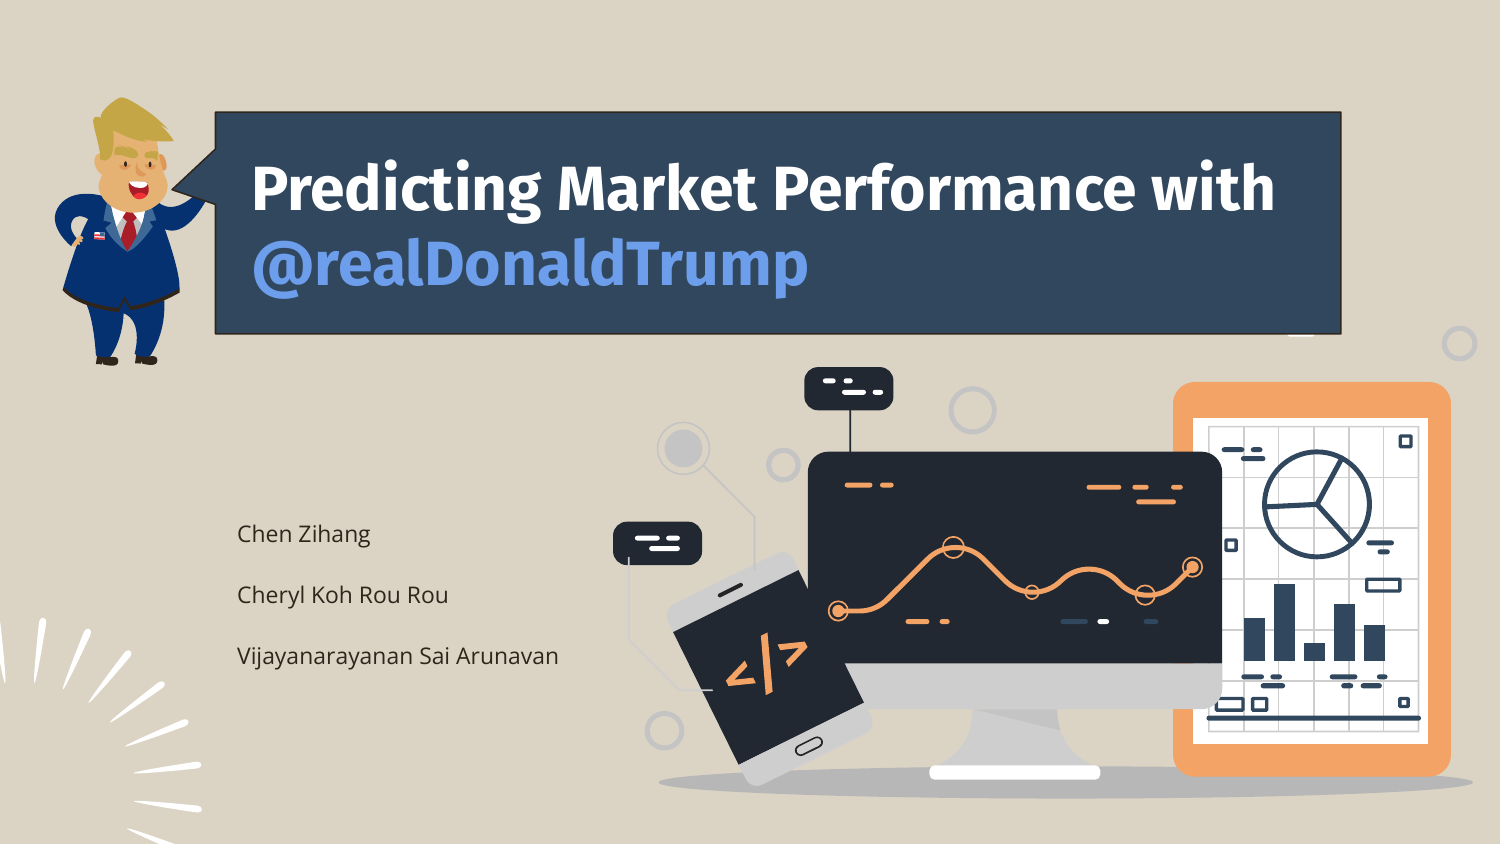

Predicting Market Performance with @realDonaldTrump

Chen Zihang
Cheryl Koh Rou Rou
Vijayanarayanan Sai Arunavan